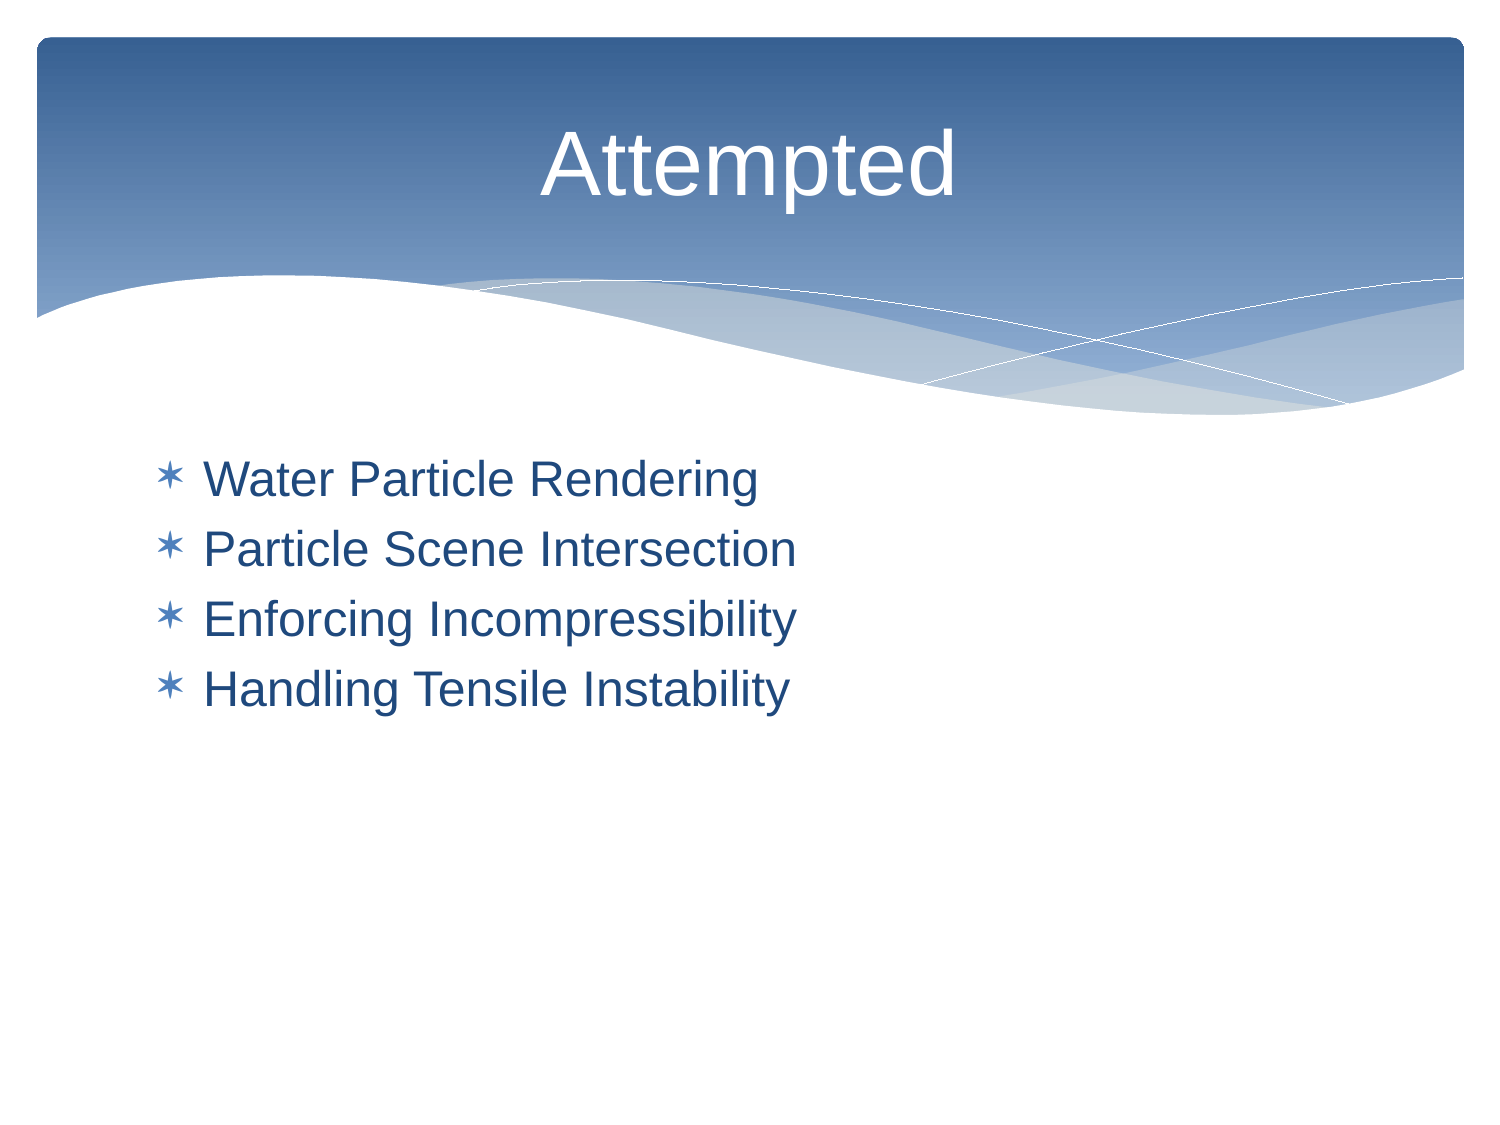

# Attempted
Water Particle Rendering
Particle Scene Intersection
Enforcing Incompressibility
Handling Tensile Instability